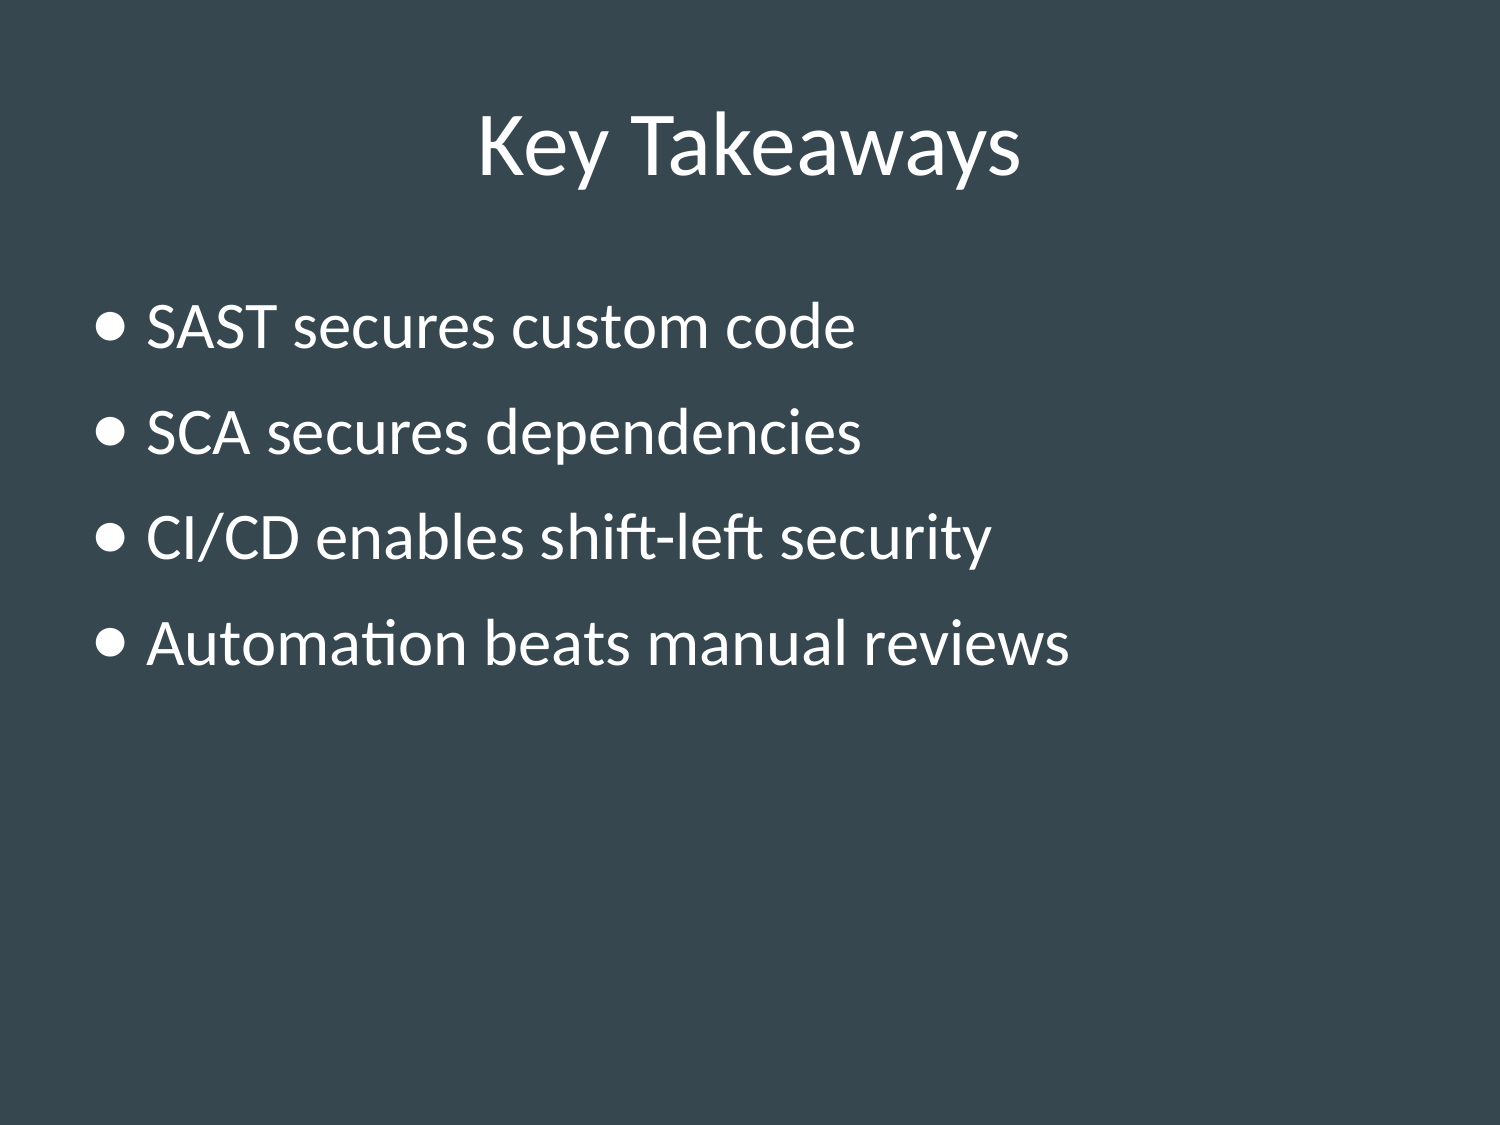

# Key Takeaways
SAST secures custom code
SCA secures dependencies
CI/CD enables shift-left security
Automation beats manual reviews